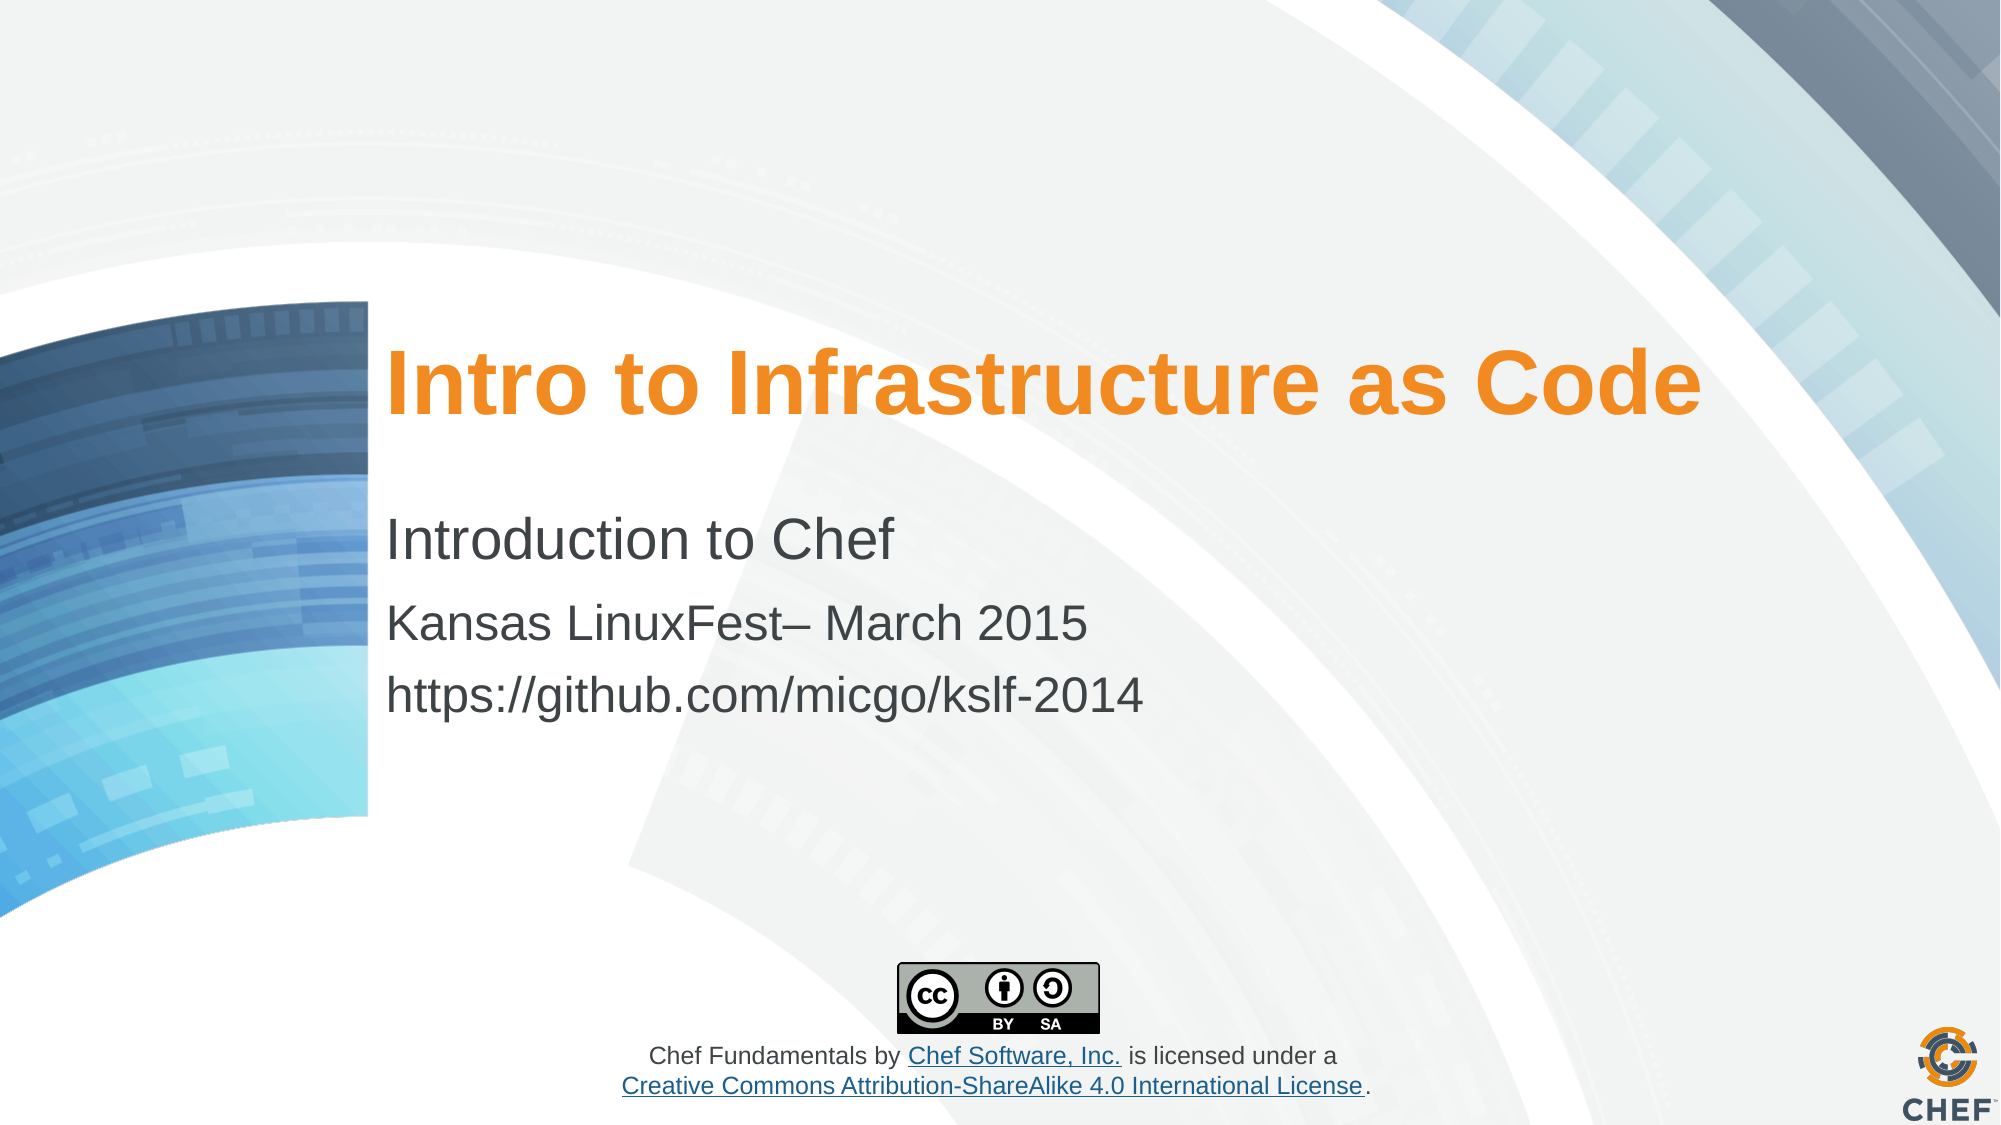

# Intro to Infrastructure as Code
Introduction to Chef
Kansas LinuxFest– March 2015
https://github.com/micgo/kslf-2014